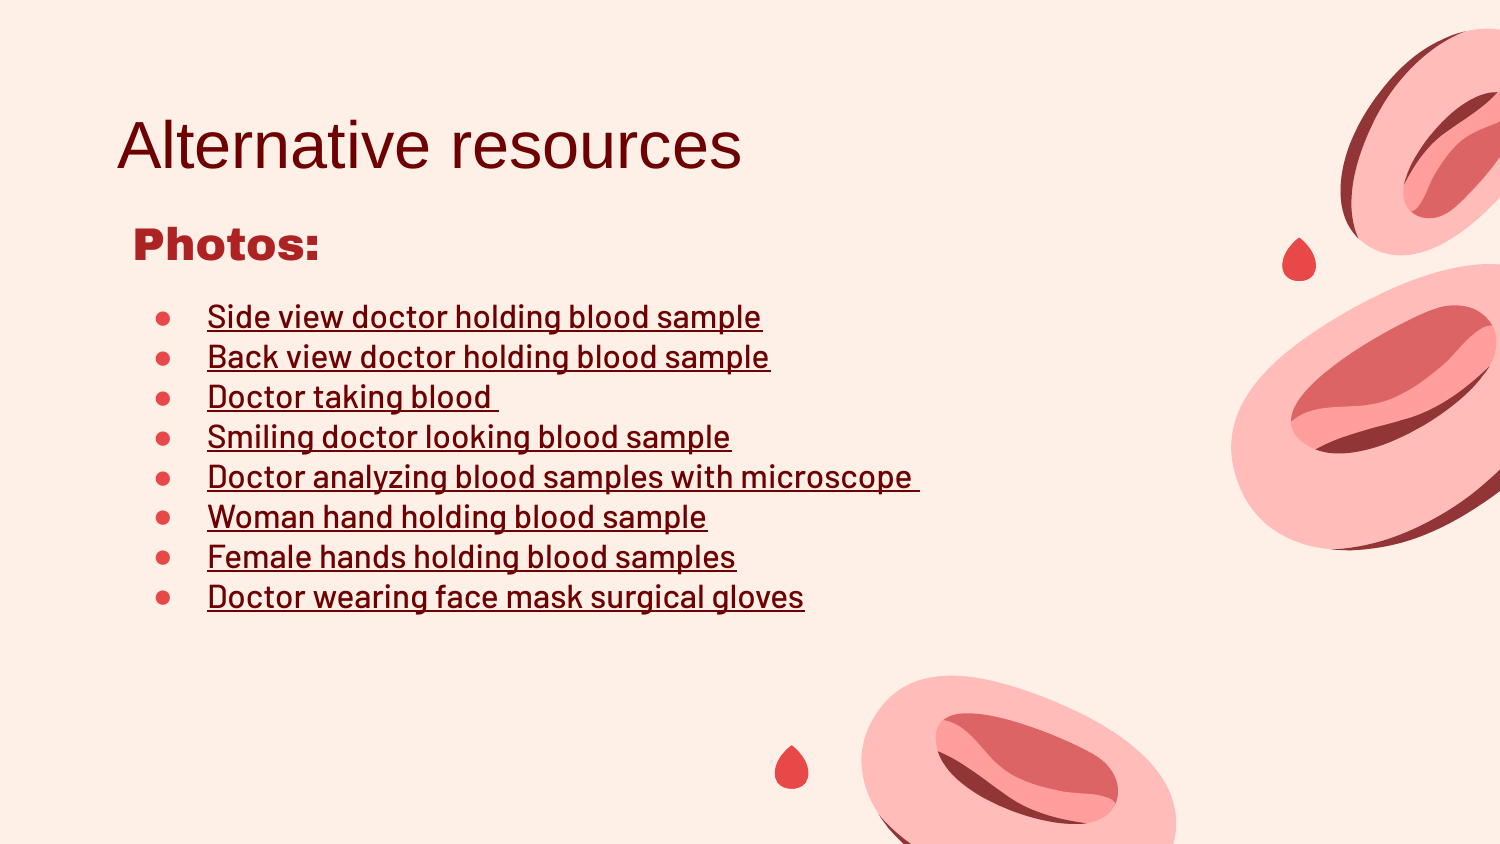

# Alternative resources
Photos:
Side view doctor holding blood sample
Back view doctor holding blood sample
Doctor taking blood
Smiling doctor looking blood sample
Doctor analyzing blood samples with microscope
Woman hand holding blood sample
Female hands holding blood samples
Doctor wearing face mask surgical gloves